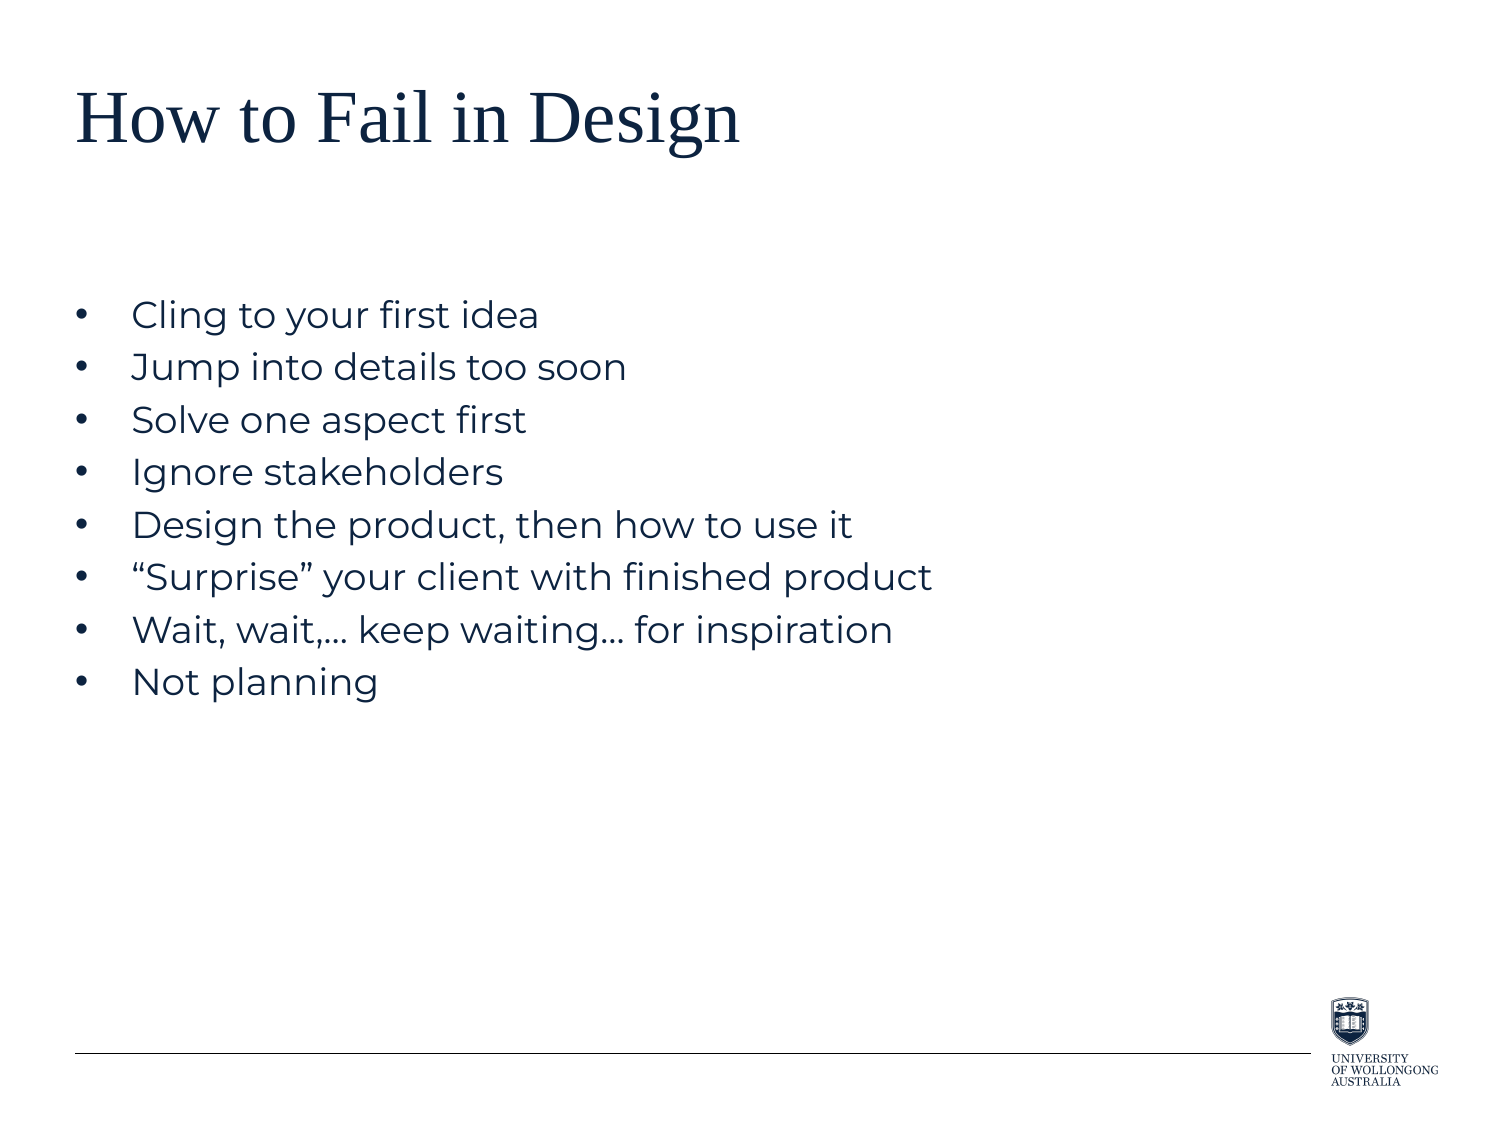

# How to Fail in Design
Cling to your first idea
Jump into details too soon
Solve one aspect first
Ignore stakeholders
Design the product, then how to use it
“Surprise” your client with finished product
Wait, wait,… keep waiting… for inspiration
Not planning